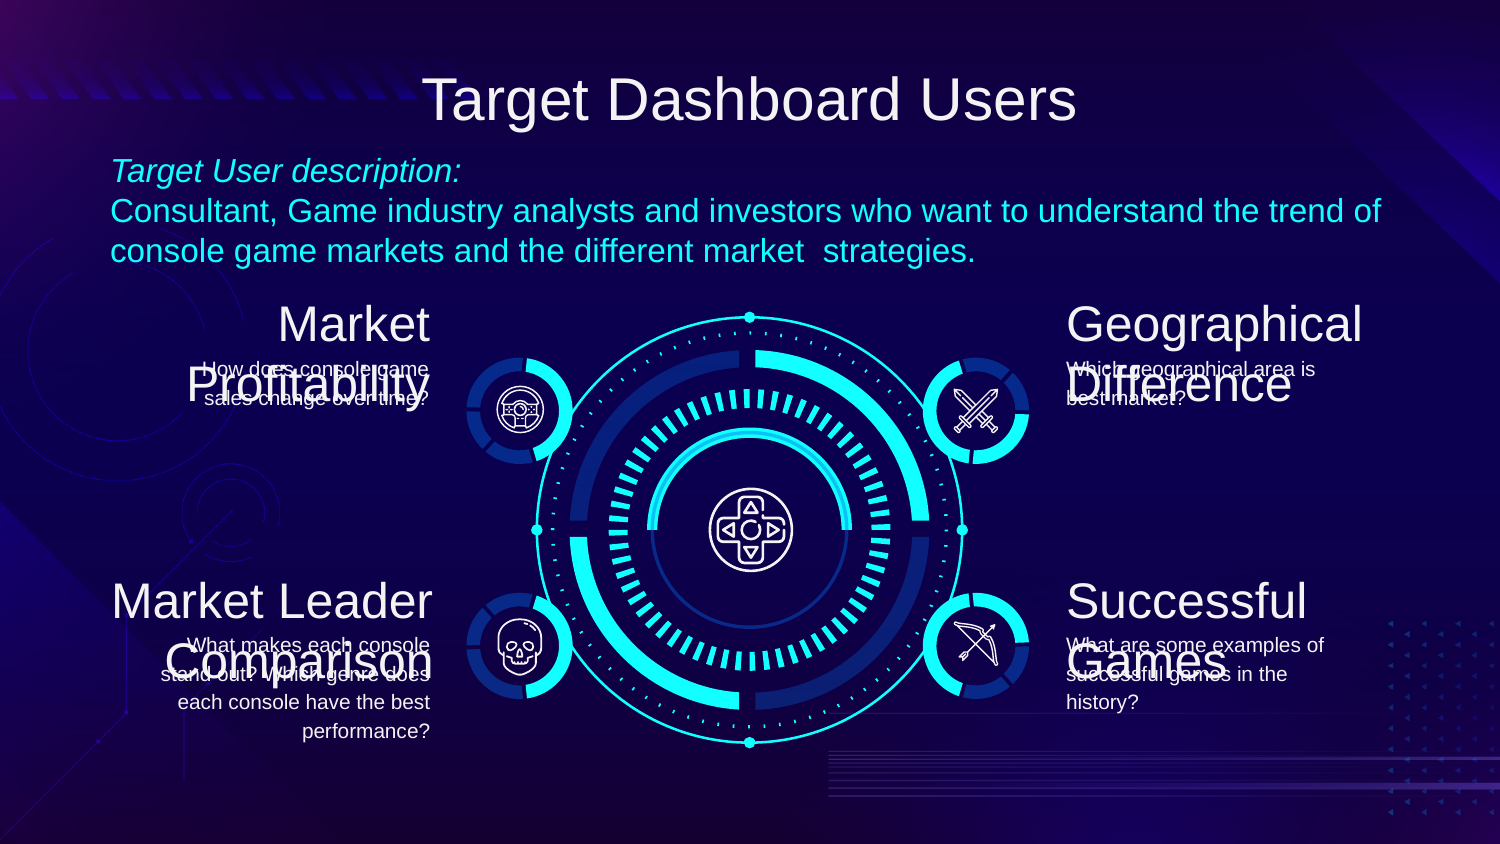

# Target Dashboard Users
Target User description:
Consultant, Game industry analysts and investors who want to understand the trend of console game markets and the different market  strategies.
Market Profitability
Geographical Difference

How does console game sales change over time?
Which geographical area is best market?

Market Leader Comparison
Successful Games

What makes each console stand out? Which genre does each console have the best performance?
What are some examples of successful games in the history?